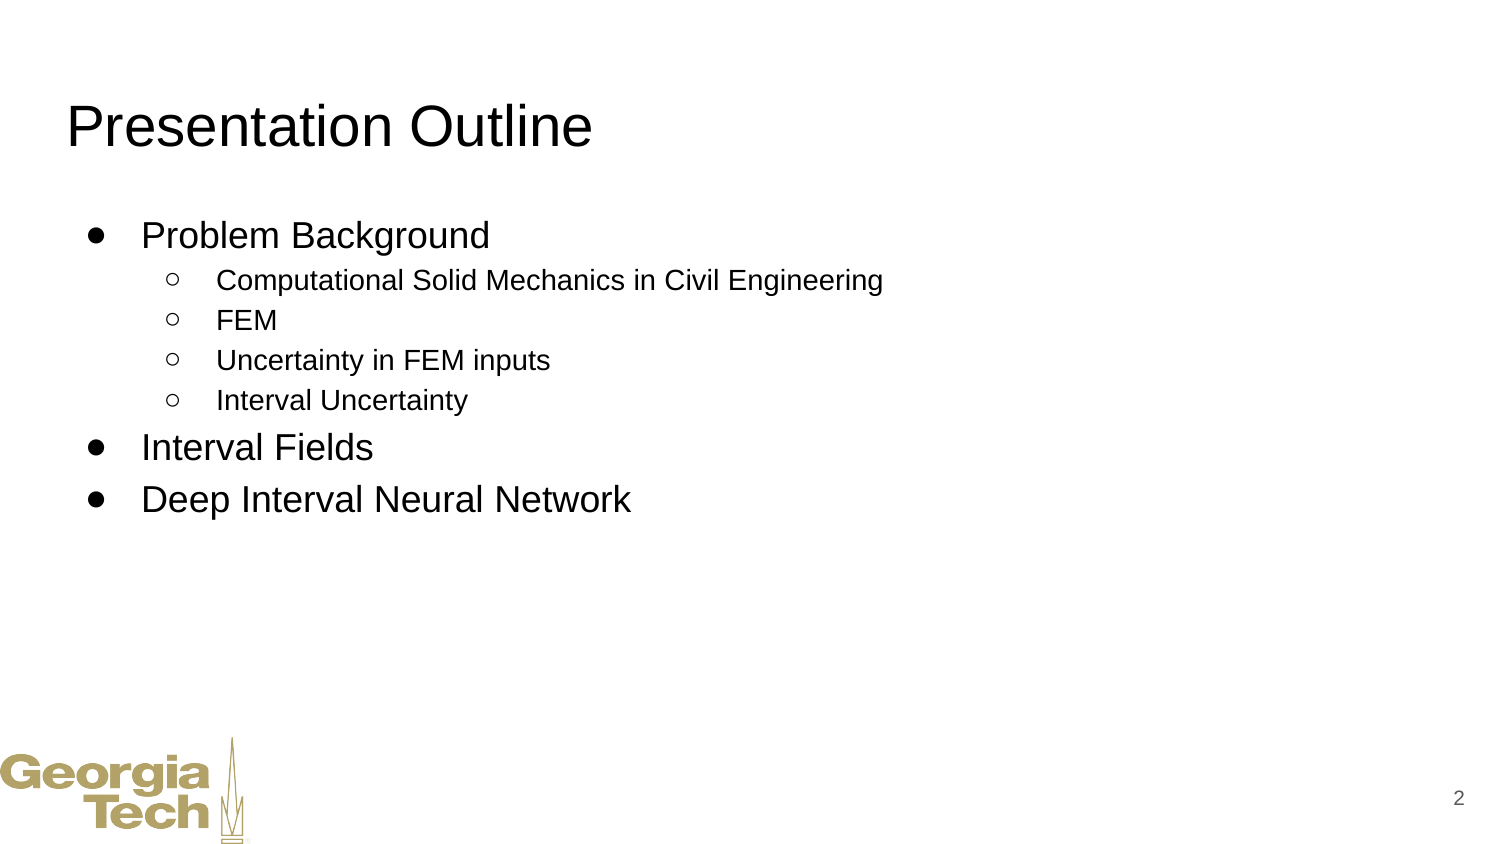

# Presentation Outline
Problem Background
Computational Solid Mechanics in Civil Engineering
FEM
Uncertainty in FEM inputs
Interval Uncertainty
Interval Fields
Deep Interval Neural Network
2